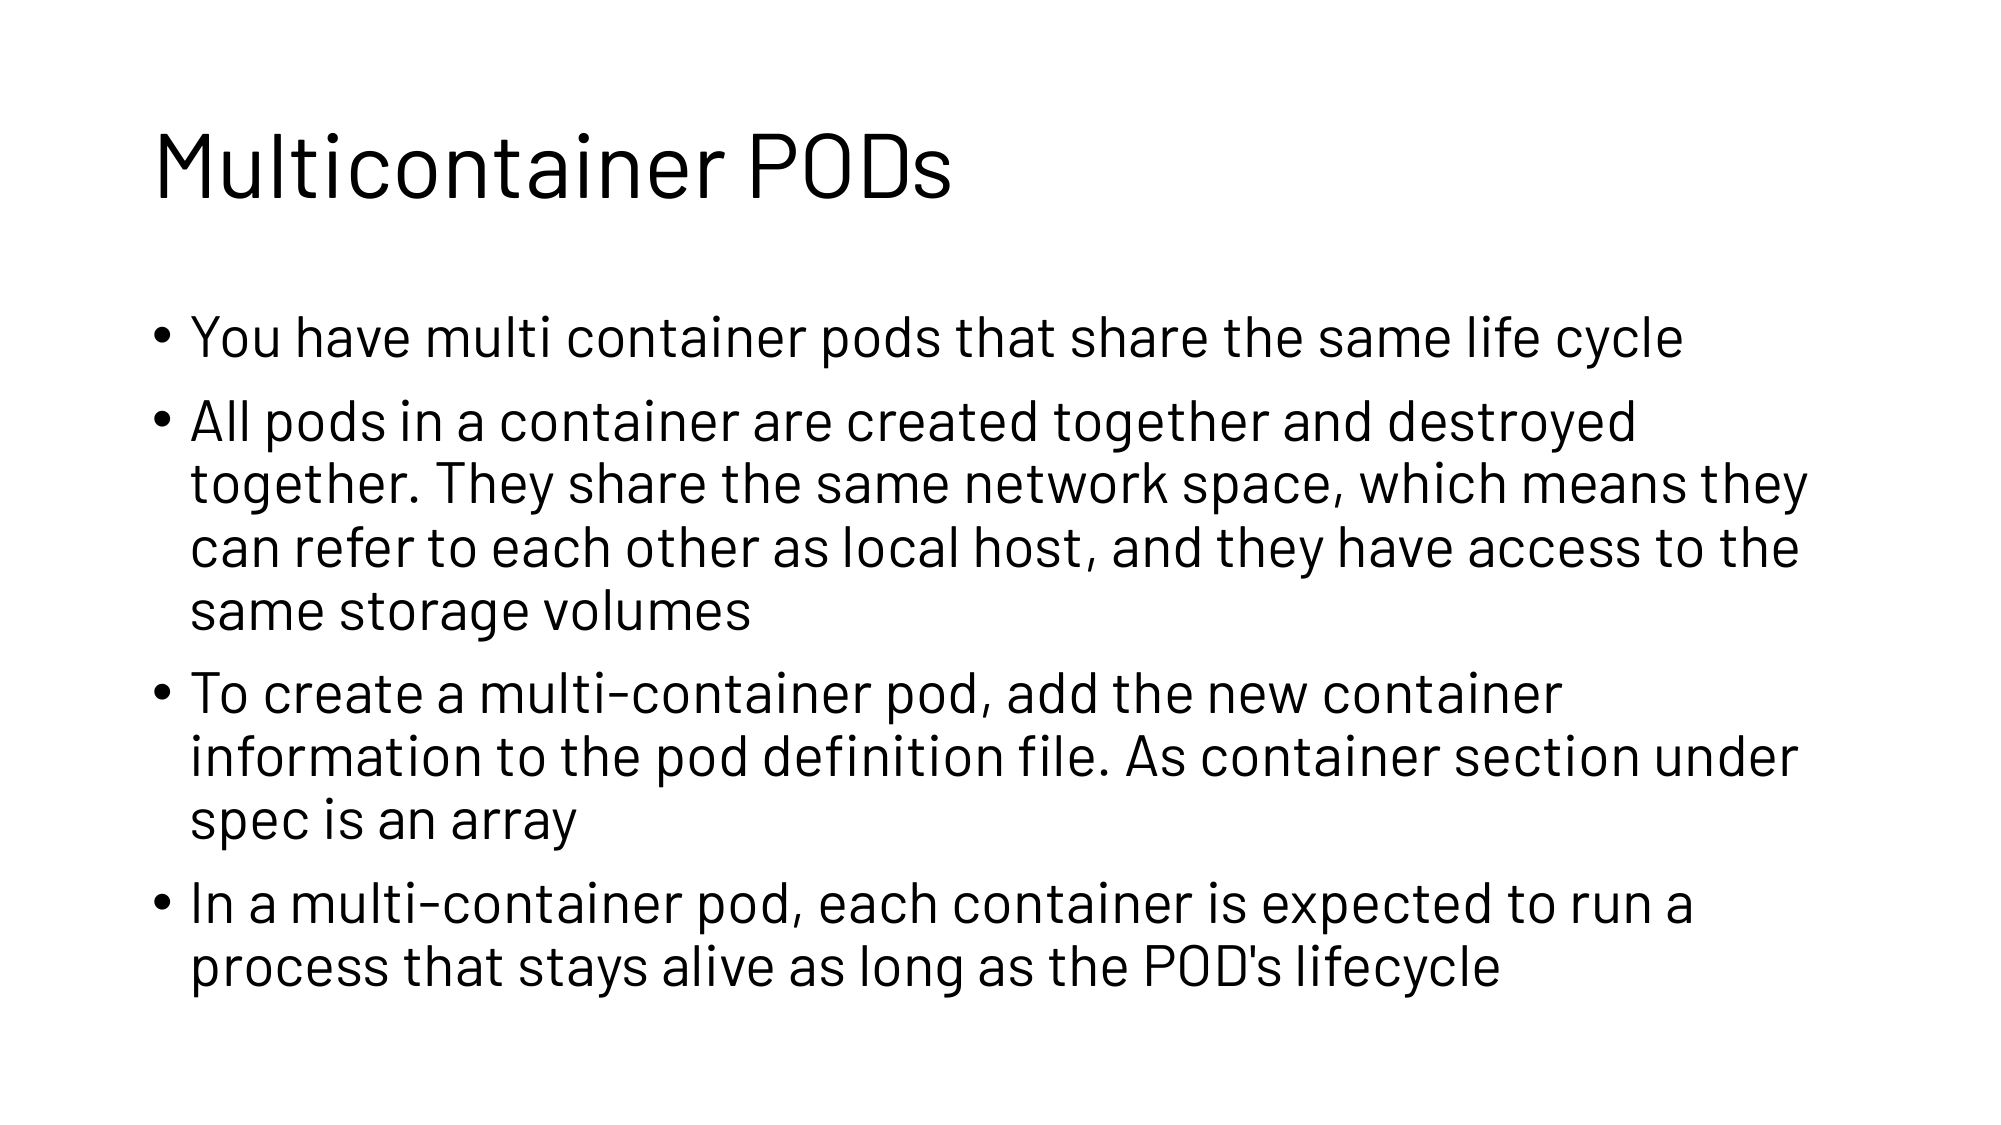

# Multicontainer PODs
You have multi container pods that share the same life cycle
All pods in a container are created together and destroyed together. They share the same network space, which means they can refer to each other as local host, and they have access to the same storage volumes
To create a multi-container pod, add the new container information to the pod definition file. As container section under spec is an array
In a multi-container pod, each container is expected to run a process that stays alive as long as the POD's lifecycle